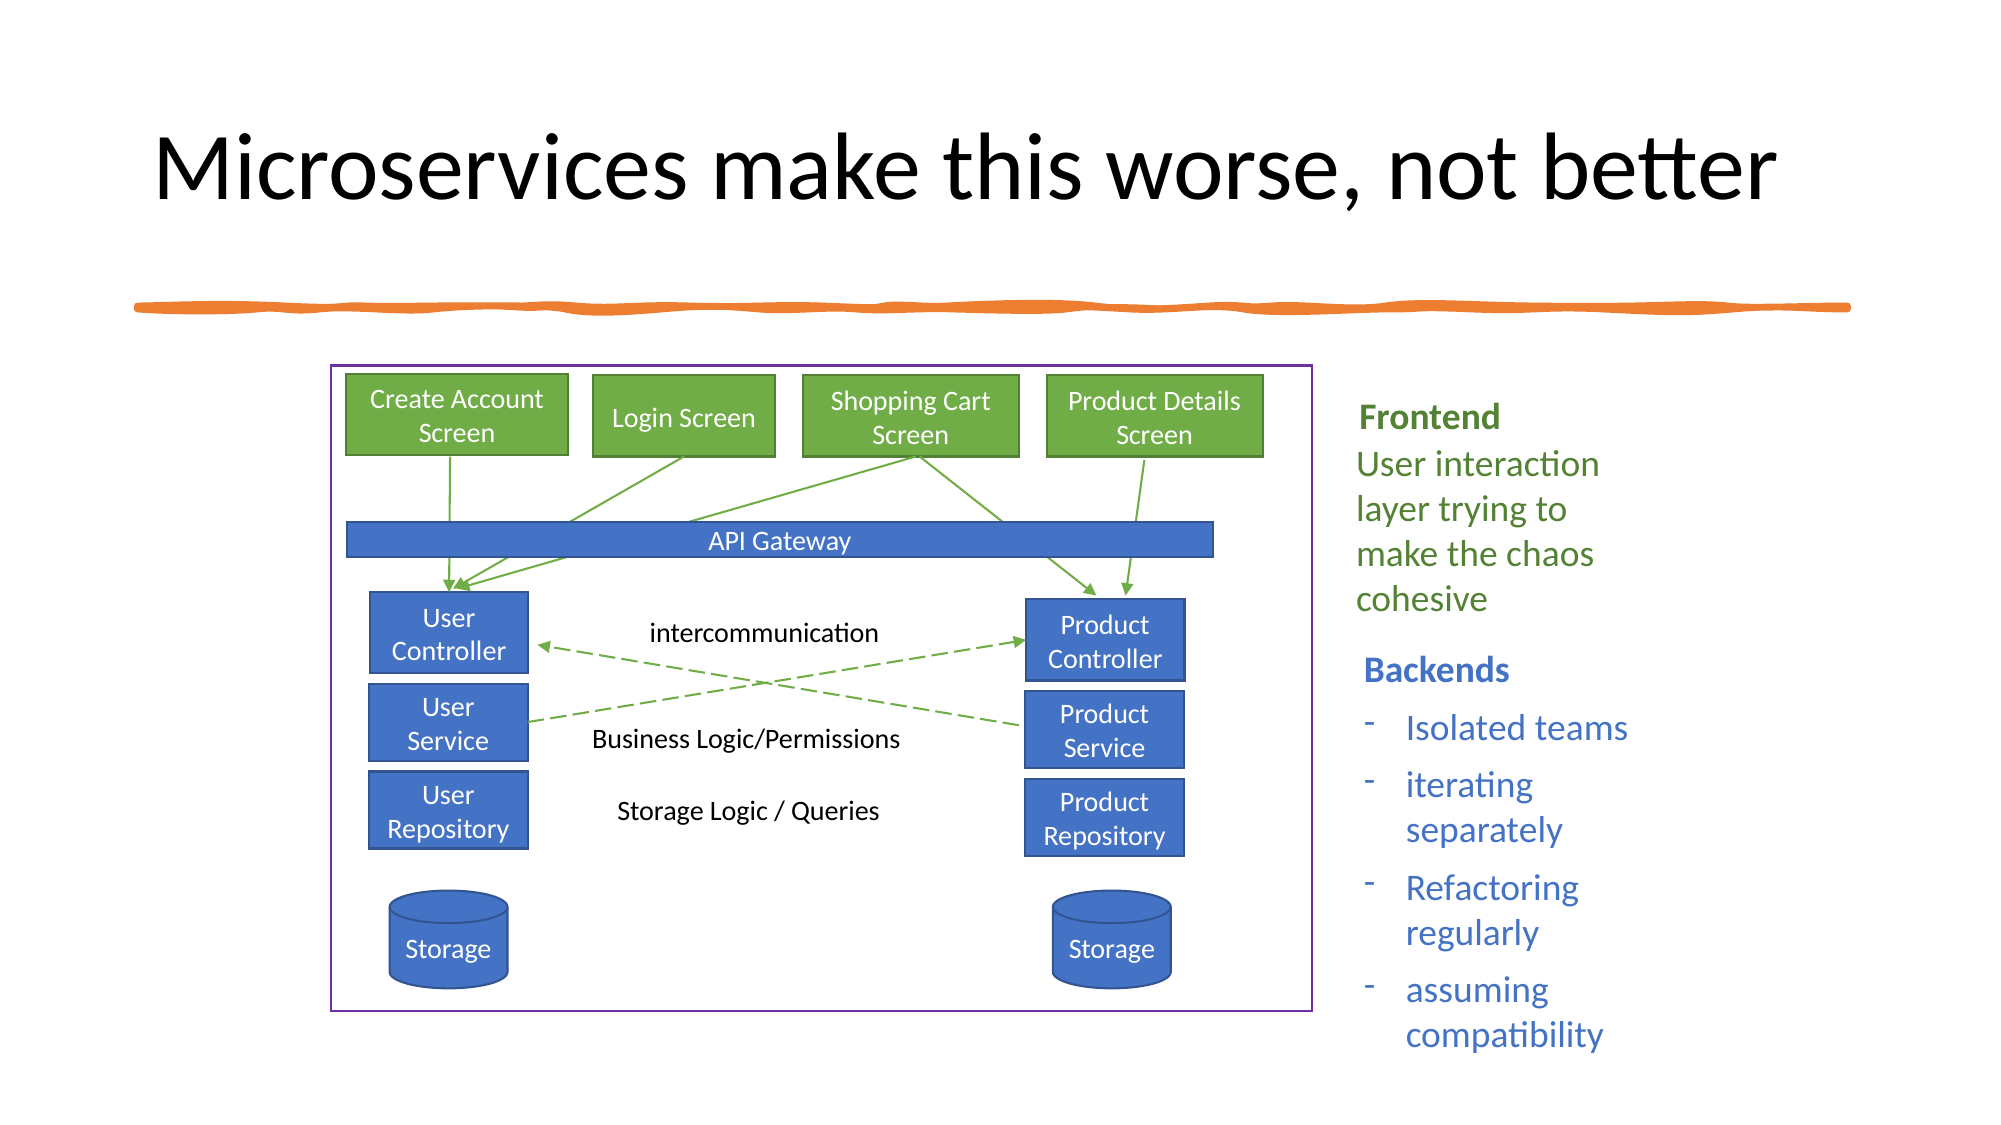

# Microservices make this worse, not better

Create Account Screen
Login Screen
Shopping Cart Screen
Product Details Screen
Frontend
User interaction layer trying to make the chaos cohesive

API Gateway
User Controller
Product Controller
intercommunication
Backends
Isolated teams
iterating separately
Refactoring regularly
assuming compatibility
User Service
Product Service
Business Logic/Permissions
User Repository
Product Repository
Storage Logic / Queries
Storage
Storage